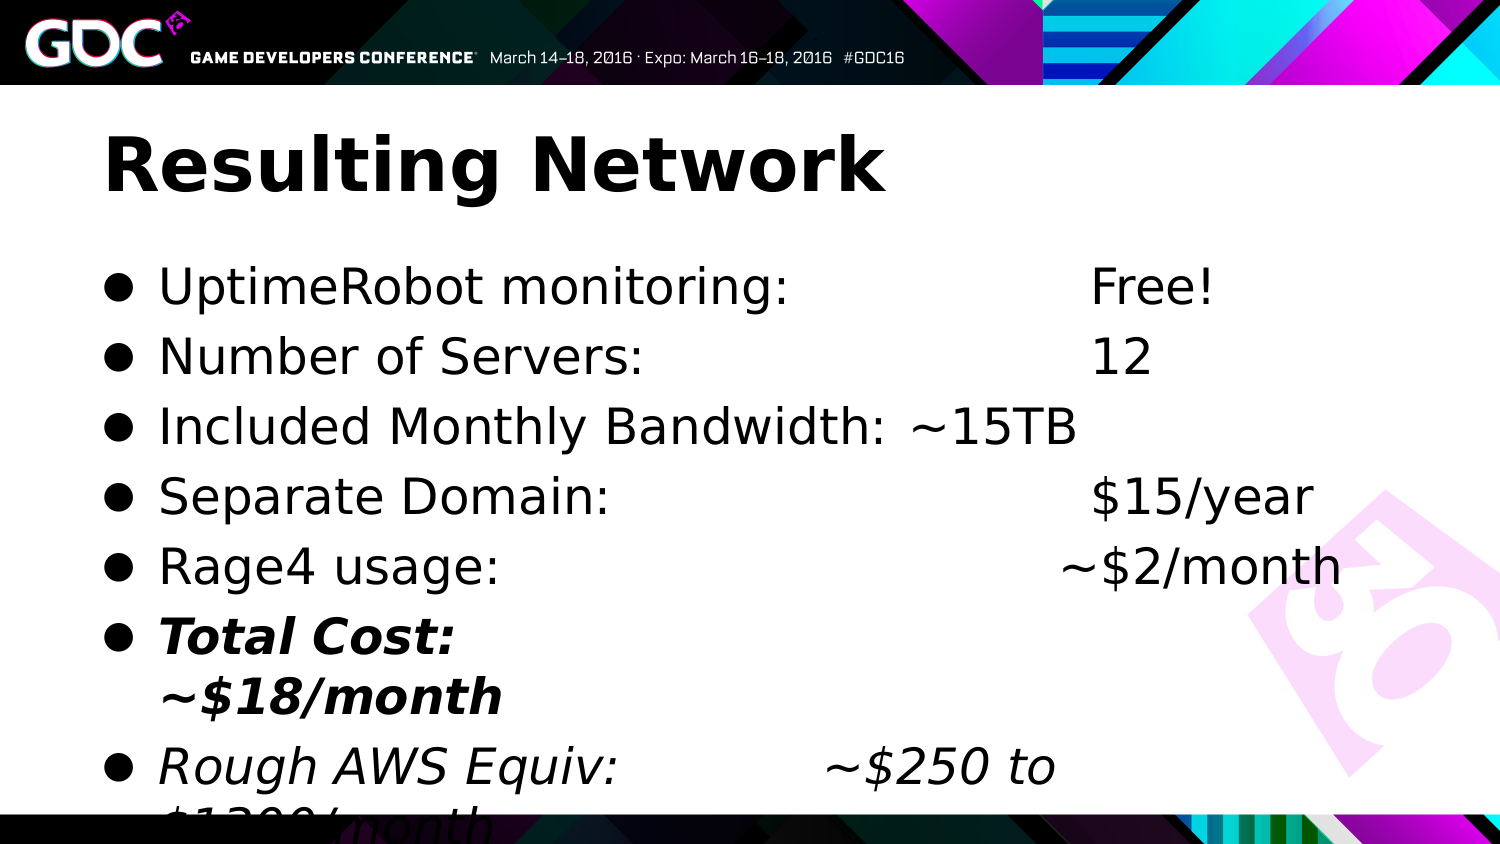

# Resulting Network
UptimeRobot monitoring:		  Free!
Number of Servers:			  12
Included Monthly Bandwidth:	~15TB
Separate Domain: 			  $15/year
Rage4 usage: 				~$2/month
Total Cost: 				~$18/month
Rough AWS Equiv:	    ~$250 to $1300/month